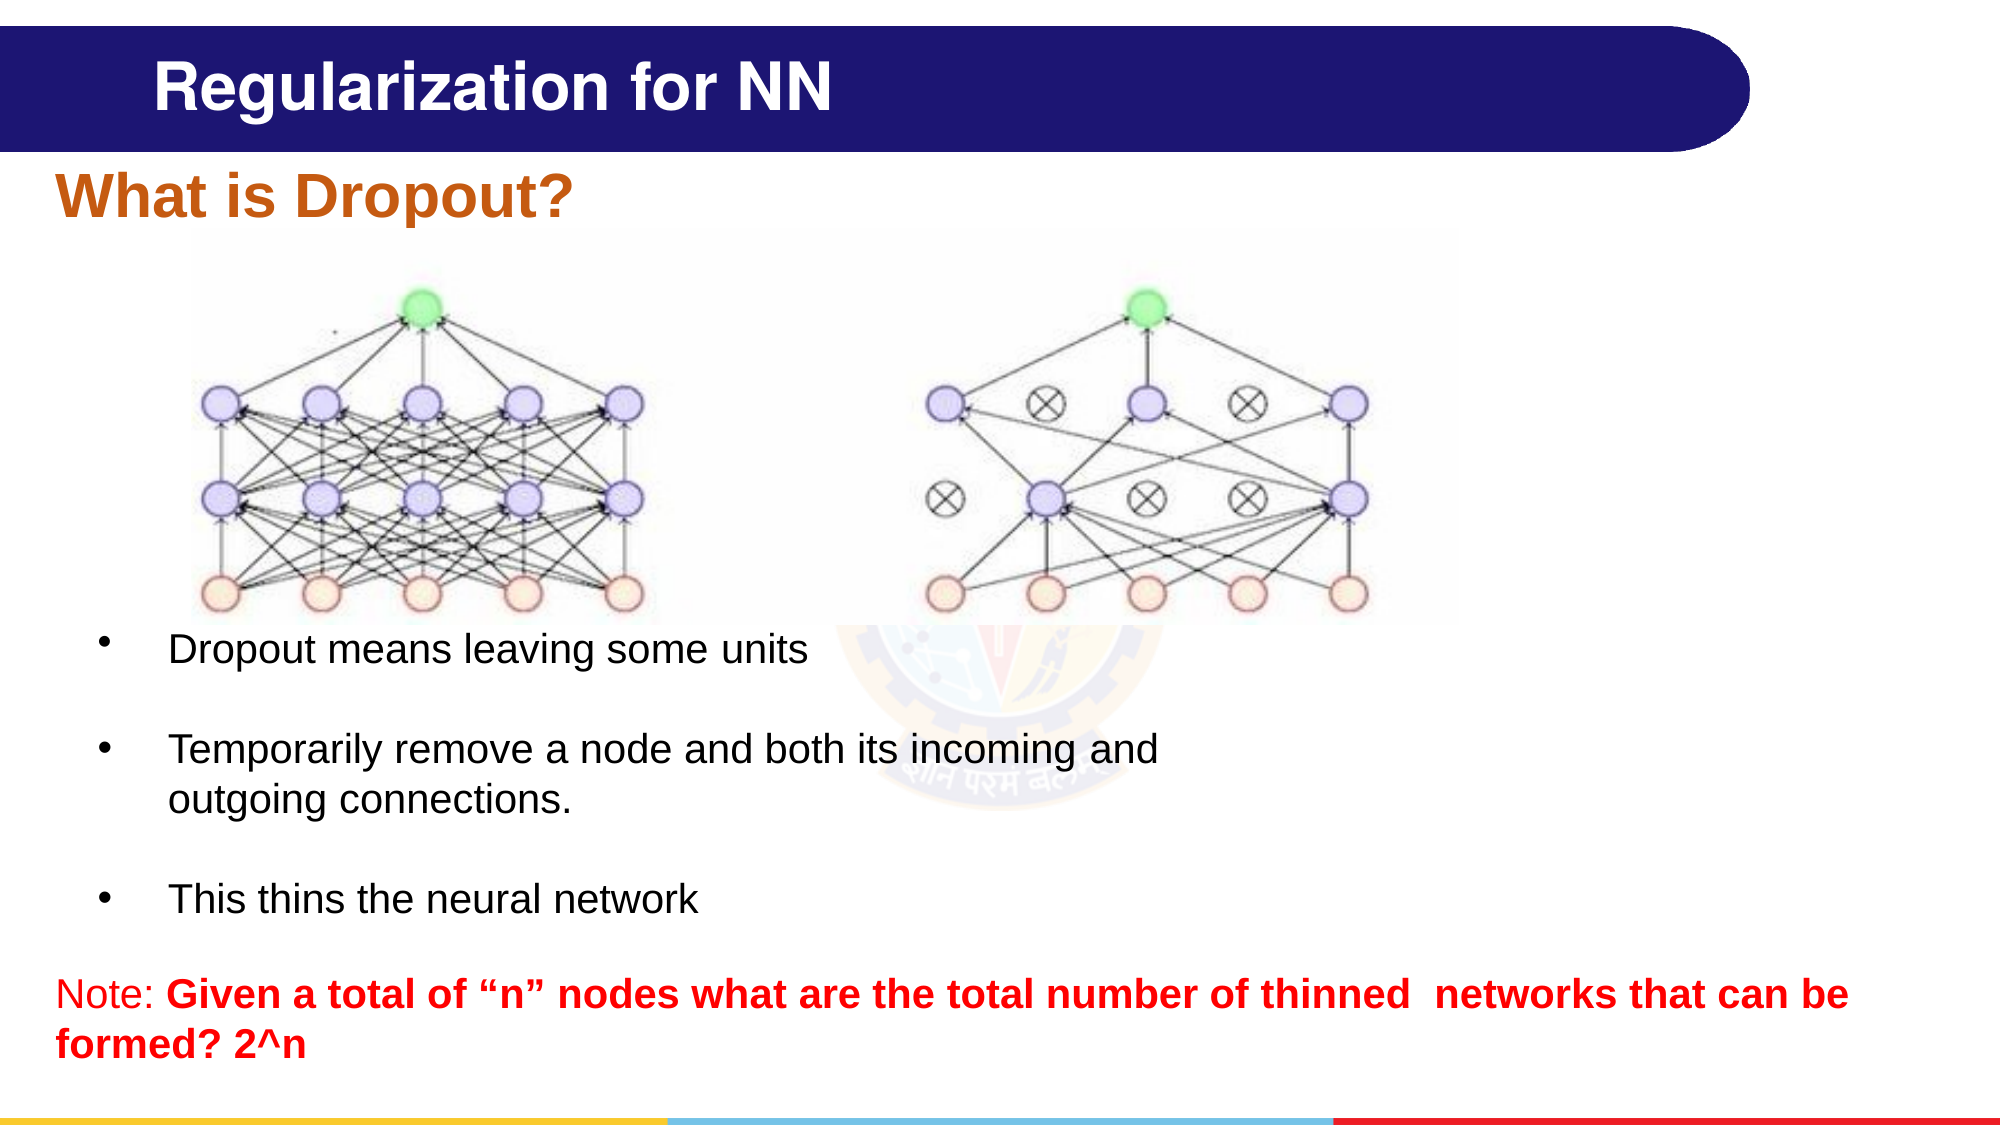

# Regularization for NN
What is Dropout?

Dropout means leaving some units

Temporarily remove a node and both its incoming and
outgoing connections.

This thins the neural network
Note: Given a total of “n” nodes what are the total number of thinned  networks that can be formed? 2^n